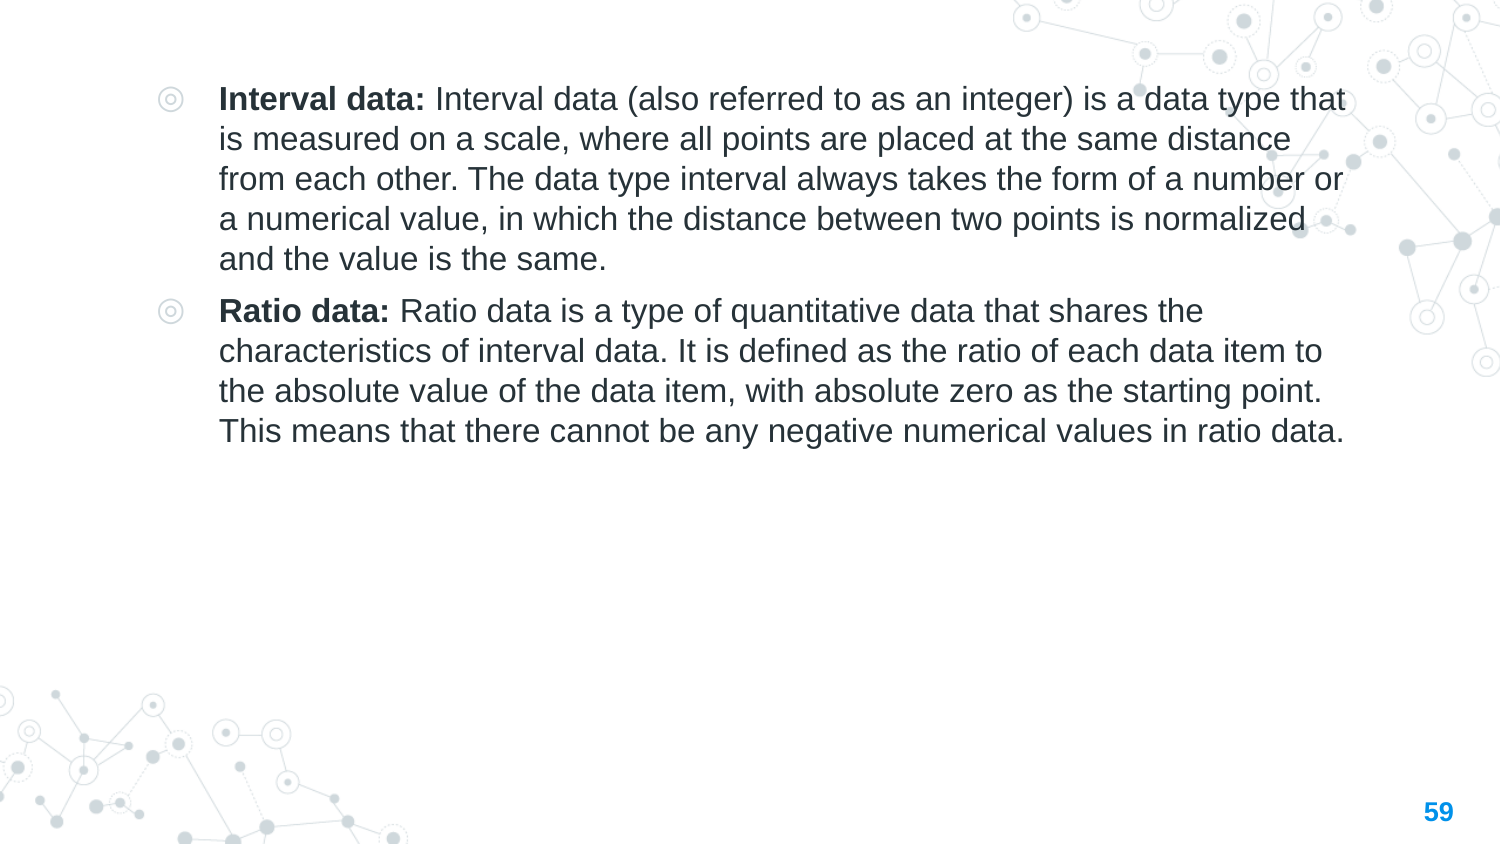

Interval data: Interval data (also referred to as an integer) is a data type that is measured on a scale, where all points are placed at the same distance from each other. The data type interval always takes the form of a number or a numerical value, in which the distance between two points is normalized and the value is the same.
Ratio data: Ratio data is a type of quantitative data that shares the characteristics of interval data. It is defined as the ratio of each data item to the absolute value of the data item, with absolute zero as the starting point. This means that there cannot be any negative numerical values in ratio data.
59